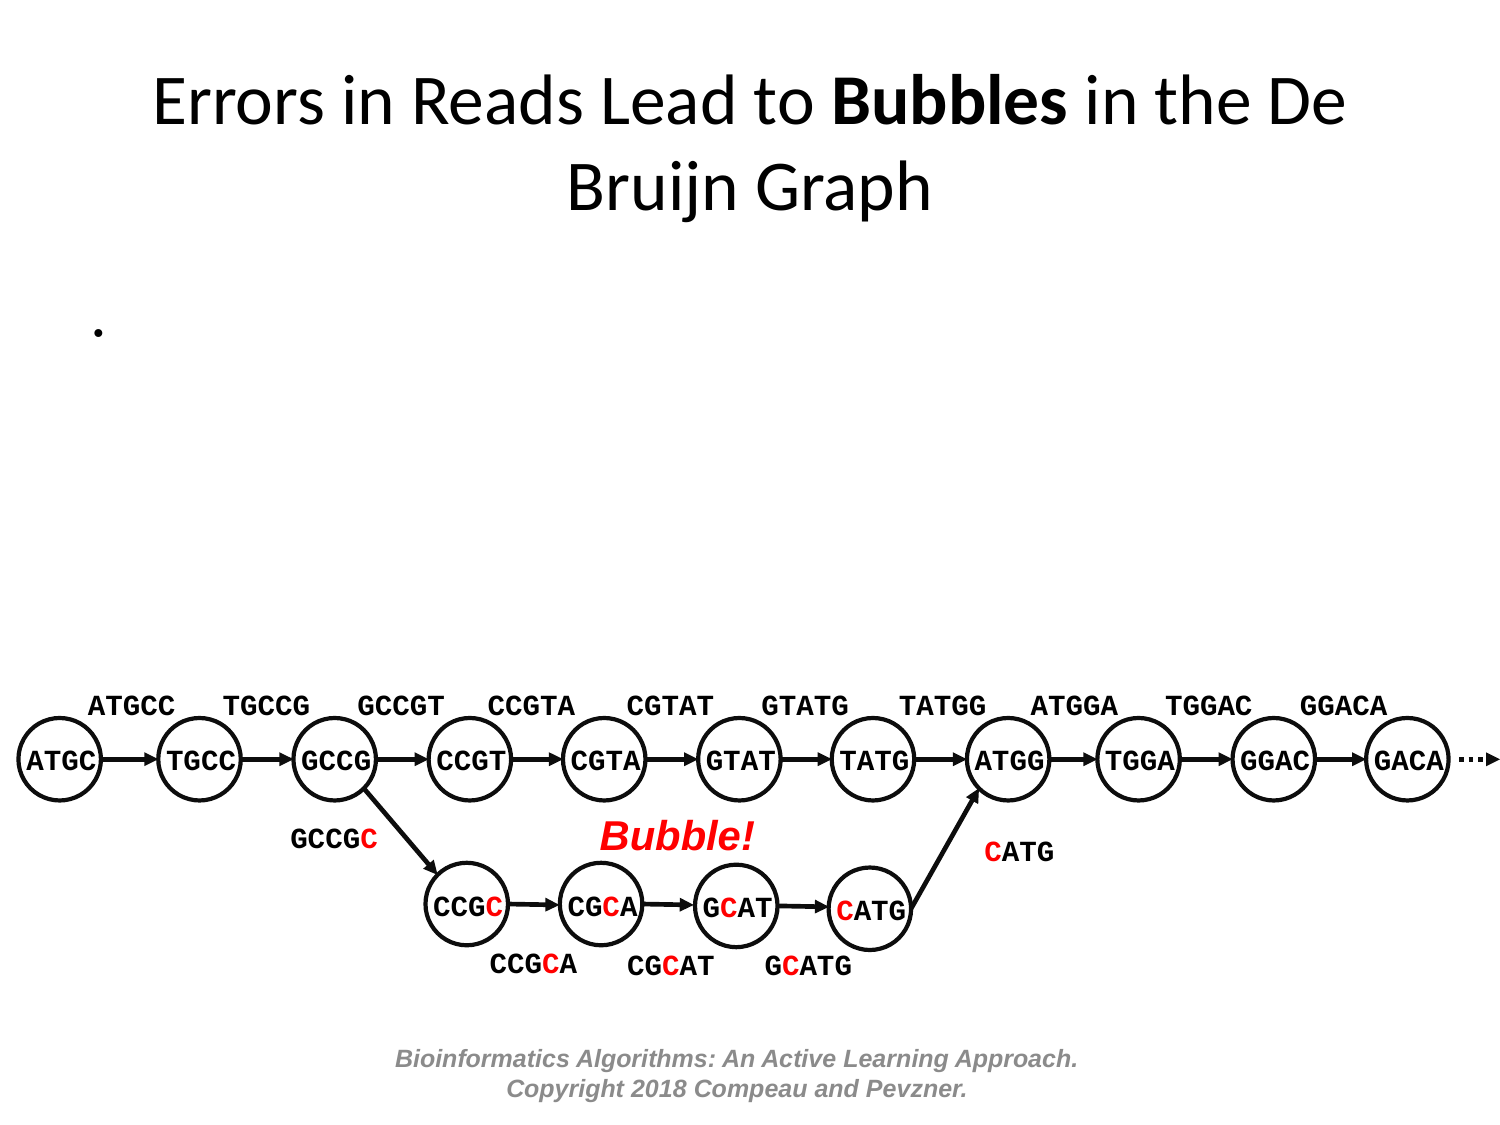

# Errors in Reads Lead to Bubbles in the De Bruijn Graph
.

ATGCC
TGCCG
GCCGT
CCGTA
CGTAT
GTATG
TATGG
ATGGA
TGGAC
GGACA

ATGC
TGCC
GCCG
CCGT
CGTA
GTAT
TATG
ATGG
TGGA
GGAC
GACA
Bubble!
GCCGC
CATG

CCGC
CGCA
GCAT
CATG
CCGCA
GCATG
CGCAT
Bioinformatics Algorithms: An Active Learning Approach.
Copyright 2018 Compeau and Pevzner.